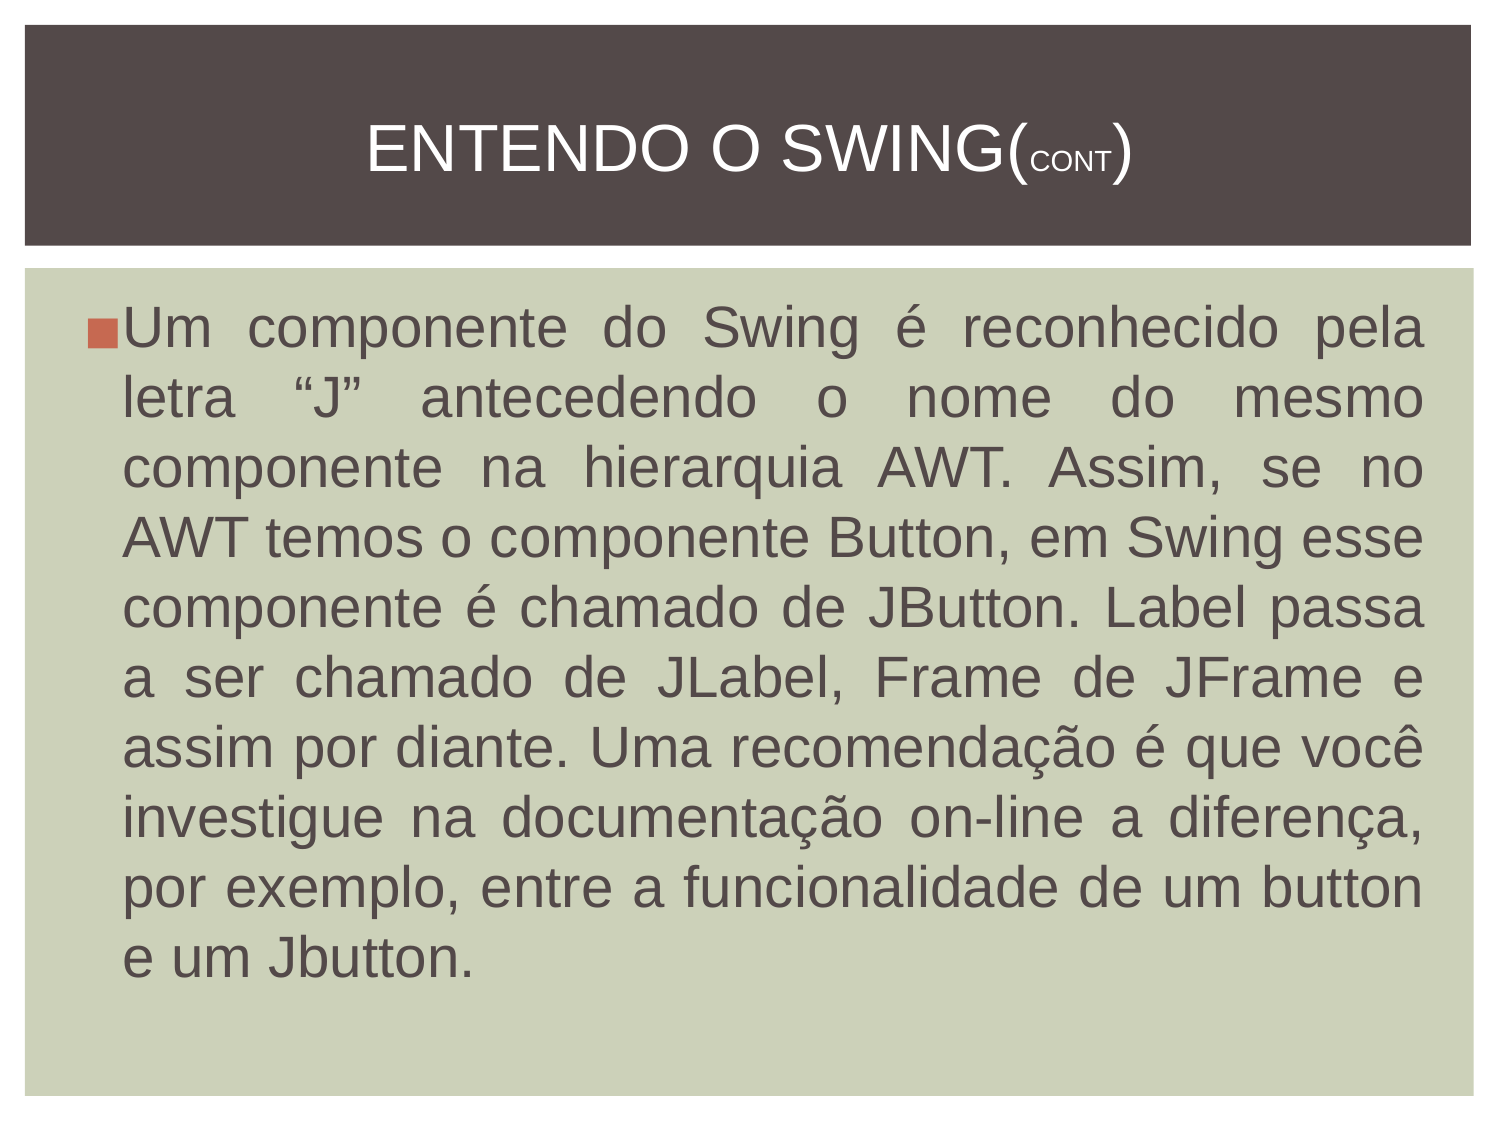

# ENTENDO O SWING(CONT)
Um componente do Swing é reconhecido pela letra “J” antecedendo o nome do mesmo componente na hierarquia AWT. Assim, se no AWT temos o componente Button, em Swing esse componente é chamado de JButton. Label passa a ser chamado de JLabel, Frame de JFrame e assim por diante. Uma recomendação é que você investigue na documentação on-line a diferença, por exemplo, entre a funcionalidade de um button e um Jbutton.